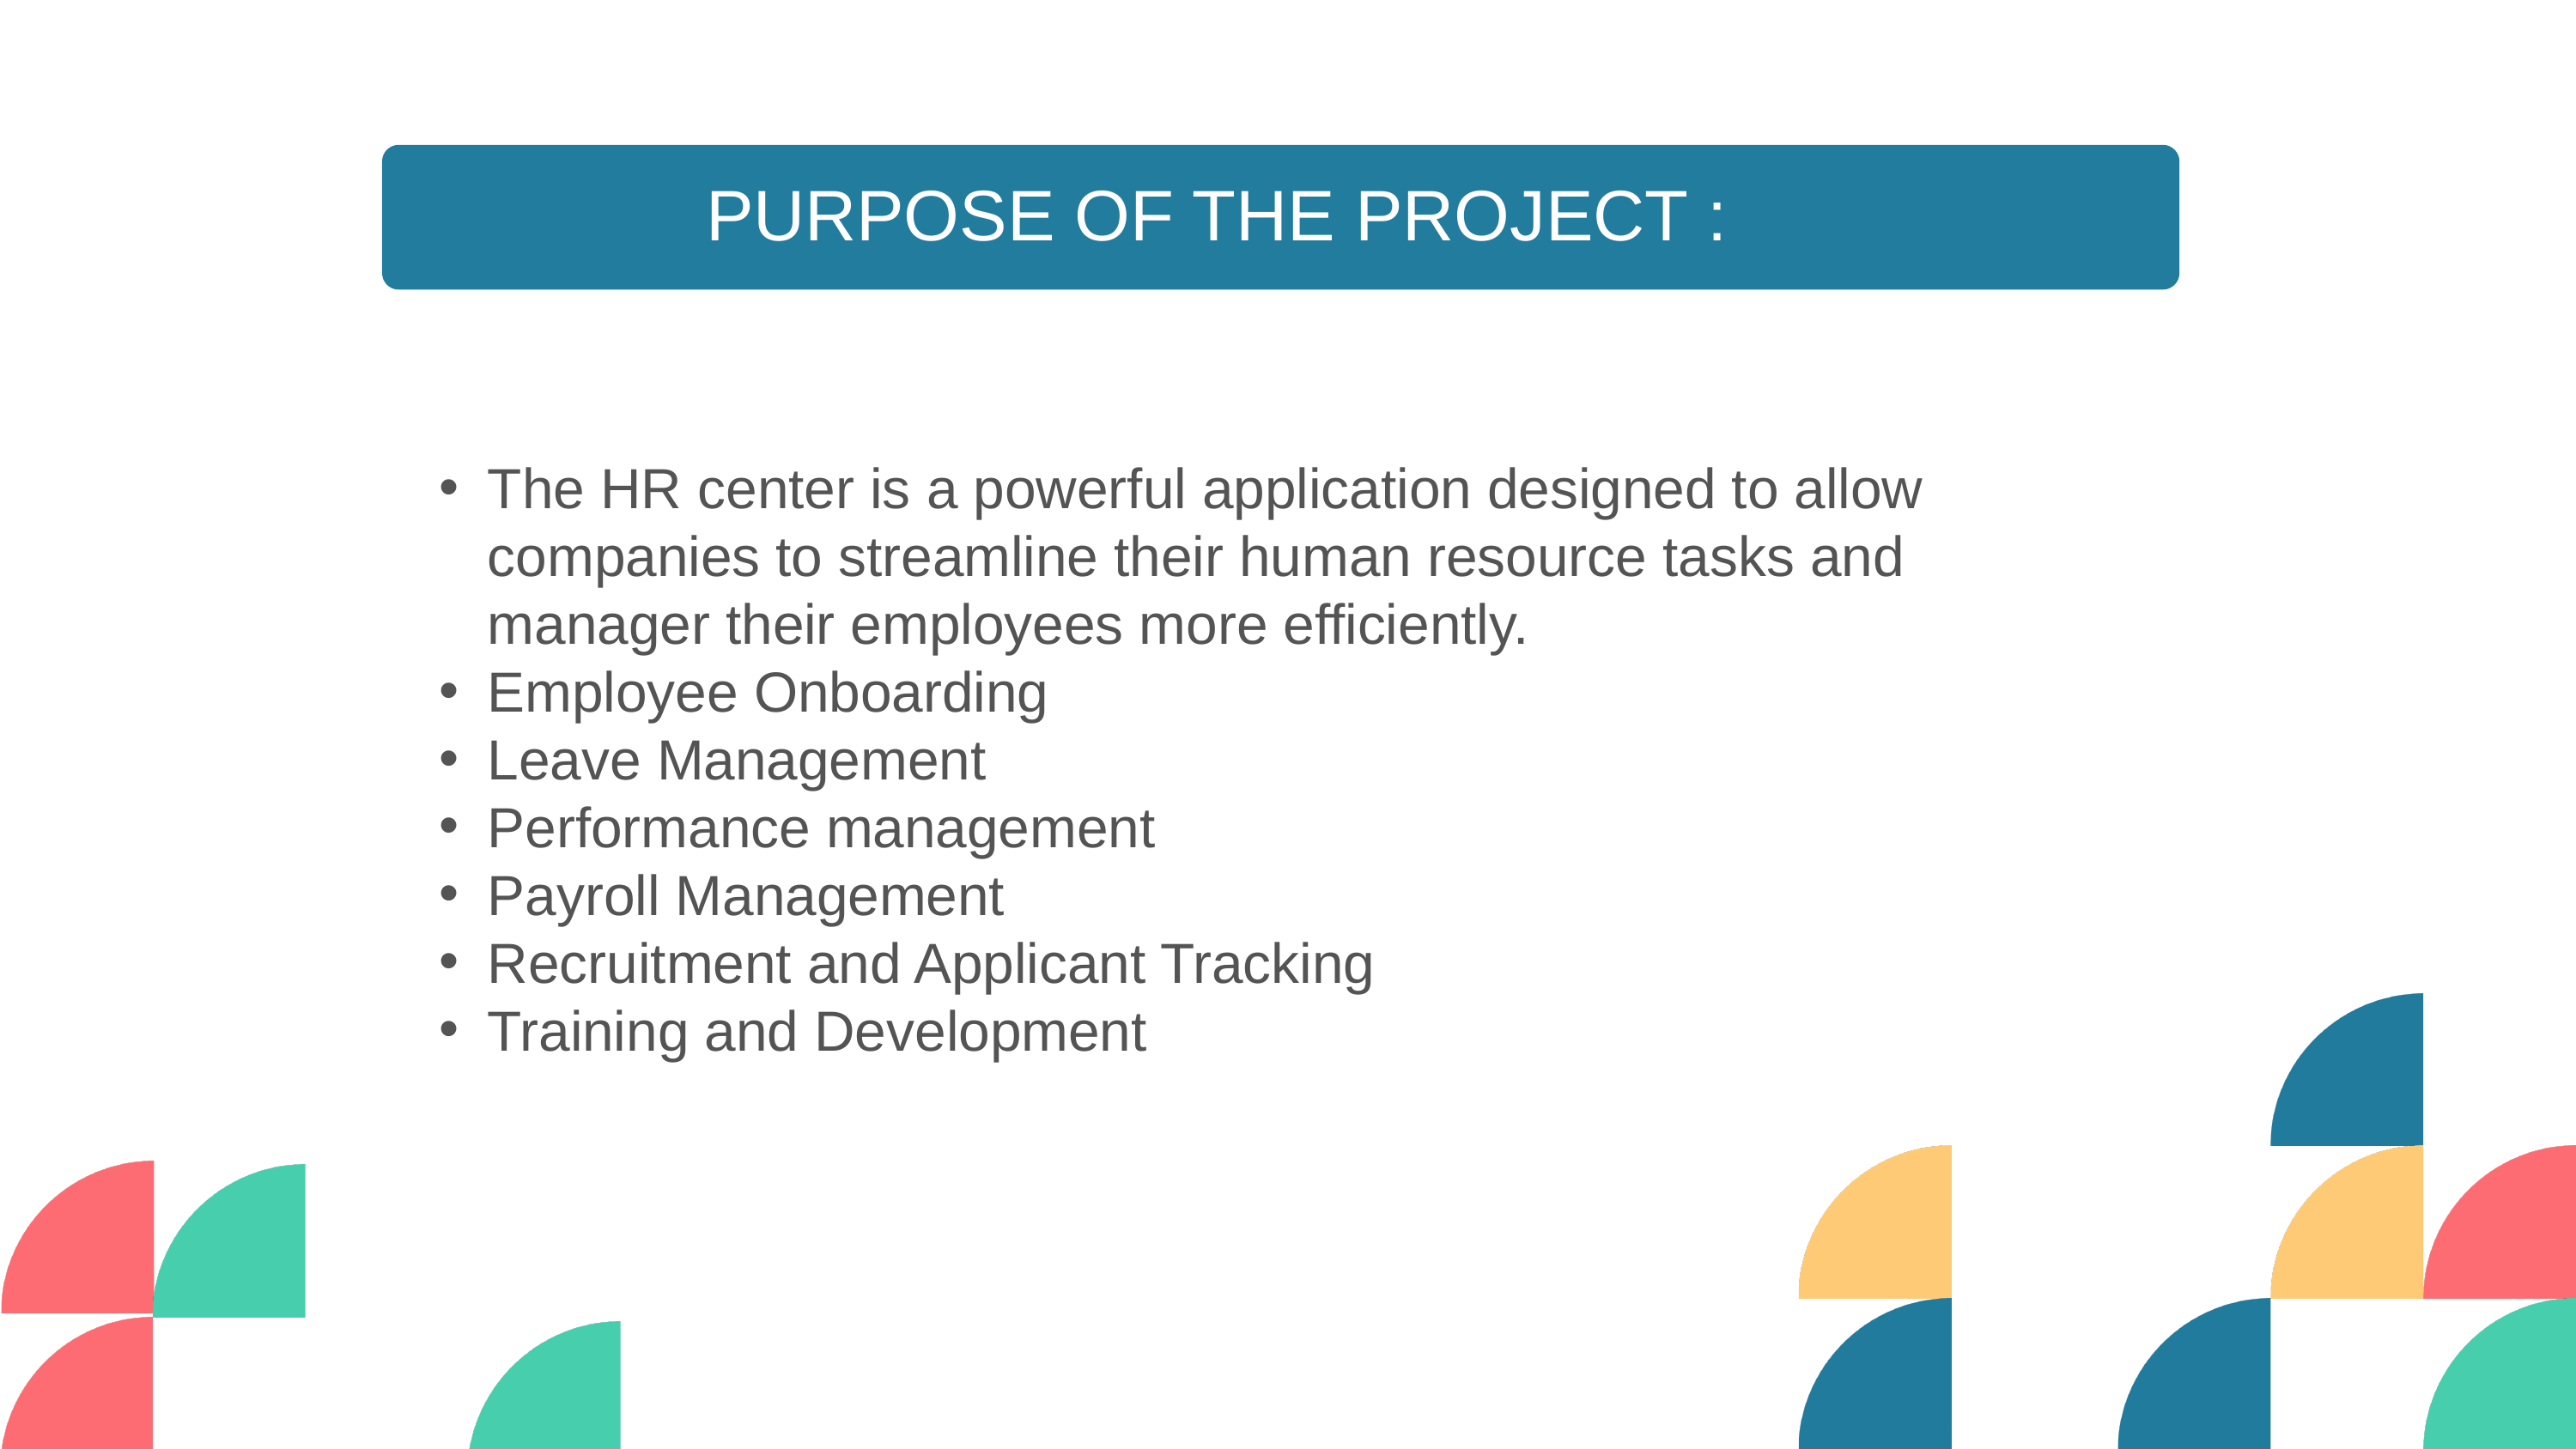

PURPOSE OF THE PROJECT :
The HR center is a powerful application designed to allow companies to streamline their human resource tasks and manager their employees more efficiently.
Employee Onboarding
Leave Management
Performance management
Payroll Management
Recruitment and Applicant Tracking
Training and Development